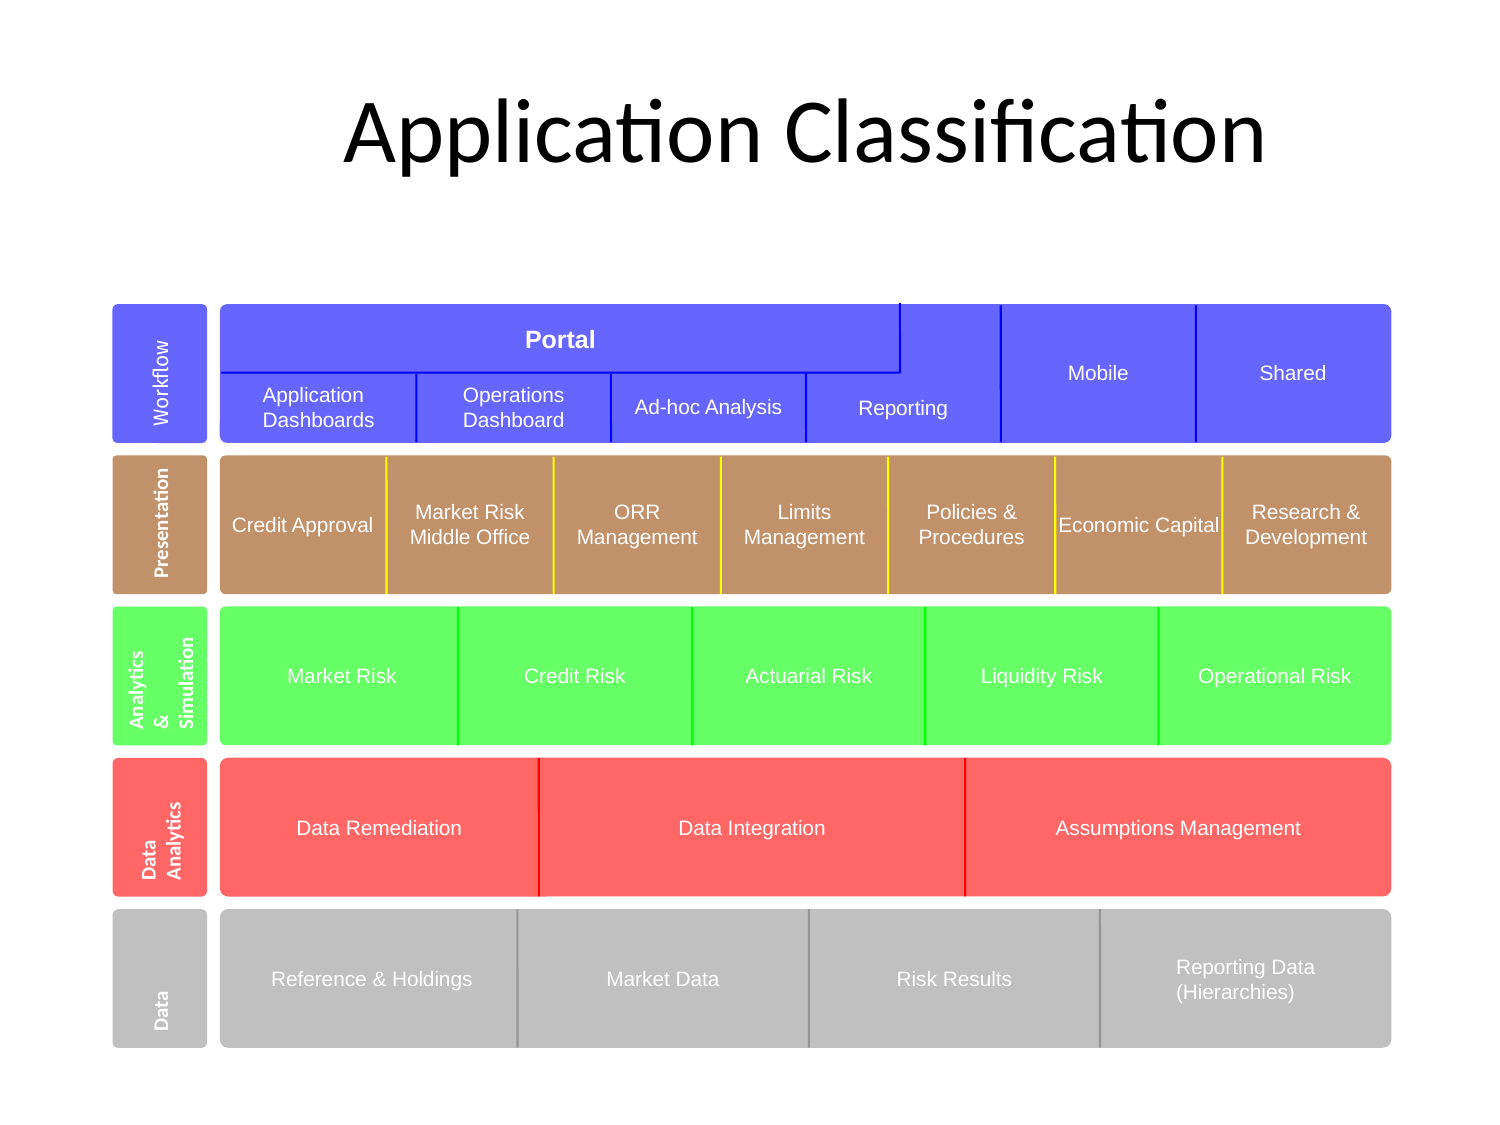

# Application Classification

Workflow

Portal
Mobile
Shared
Application Dashboards
Operations Dashboard
Ad-hoc Analysis
Reporting
Credit Approval
Market Risk Middle Office
ORR Management
Limits Management
Policies & Procedures
Economic Capital
Research & Development

Presentation

Analytics
& Simulation

Market Risk
Credit Risk
Actuarial Risk
Liquidity Risk
Operational Risk
Data Analytics

Data Remediation
Data Integration
Assumptions Management
Data

Reference & Holdings
Market Data
Risk Results
Reporting Data
(Hierarchies)